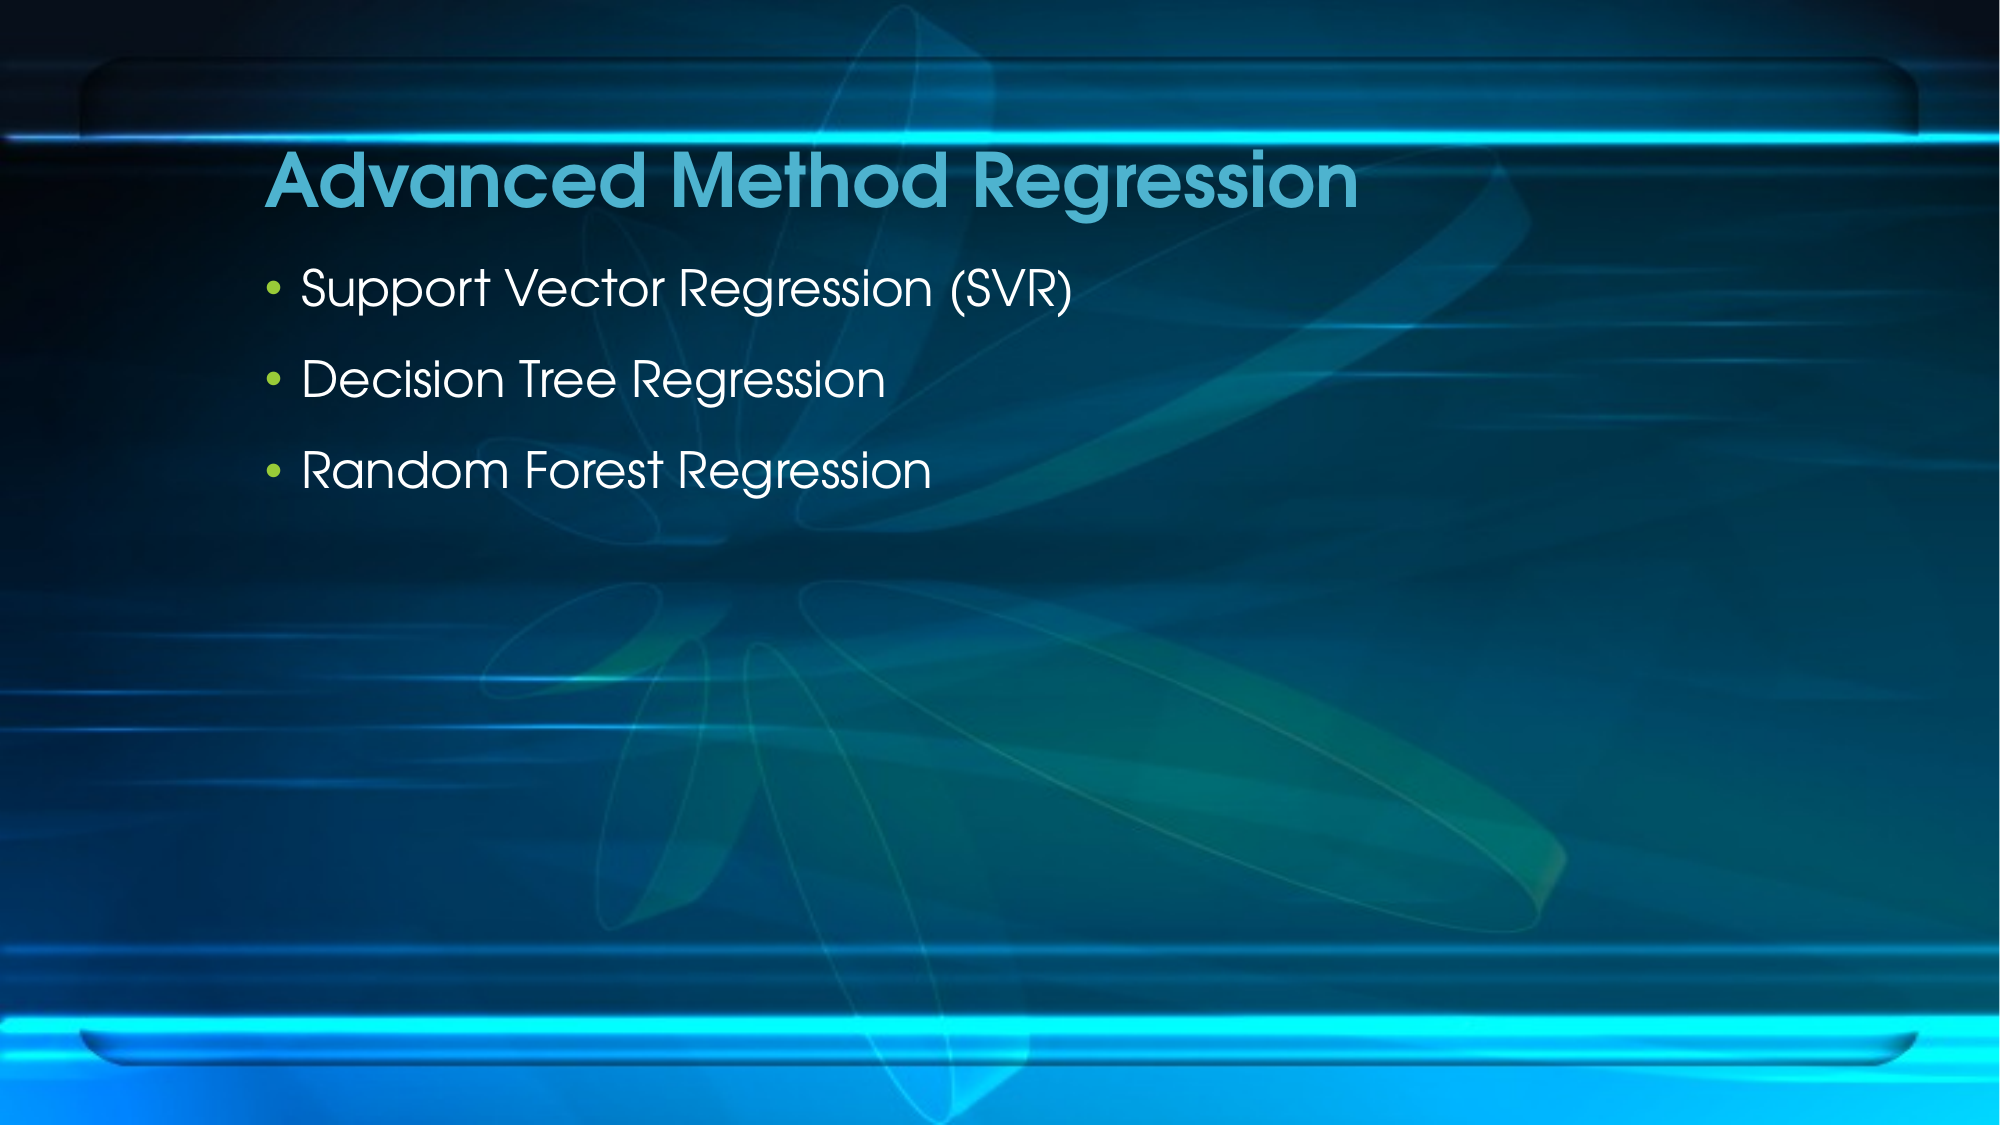

# Advanced Method Regression
Support Vector Regression (SVR)
Decision Tree Regression
Random Forest Regression